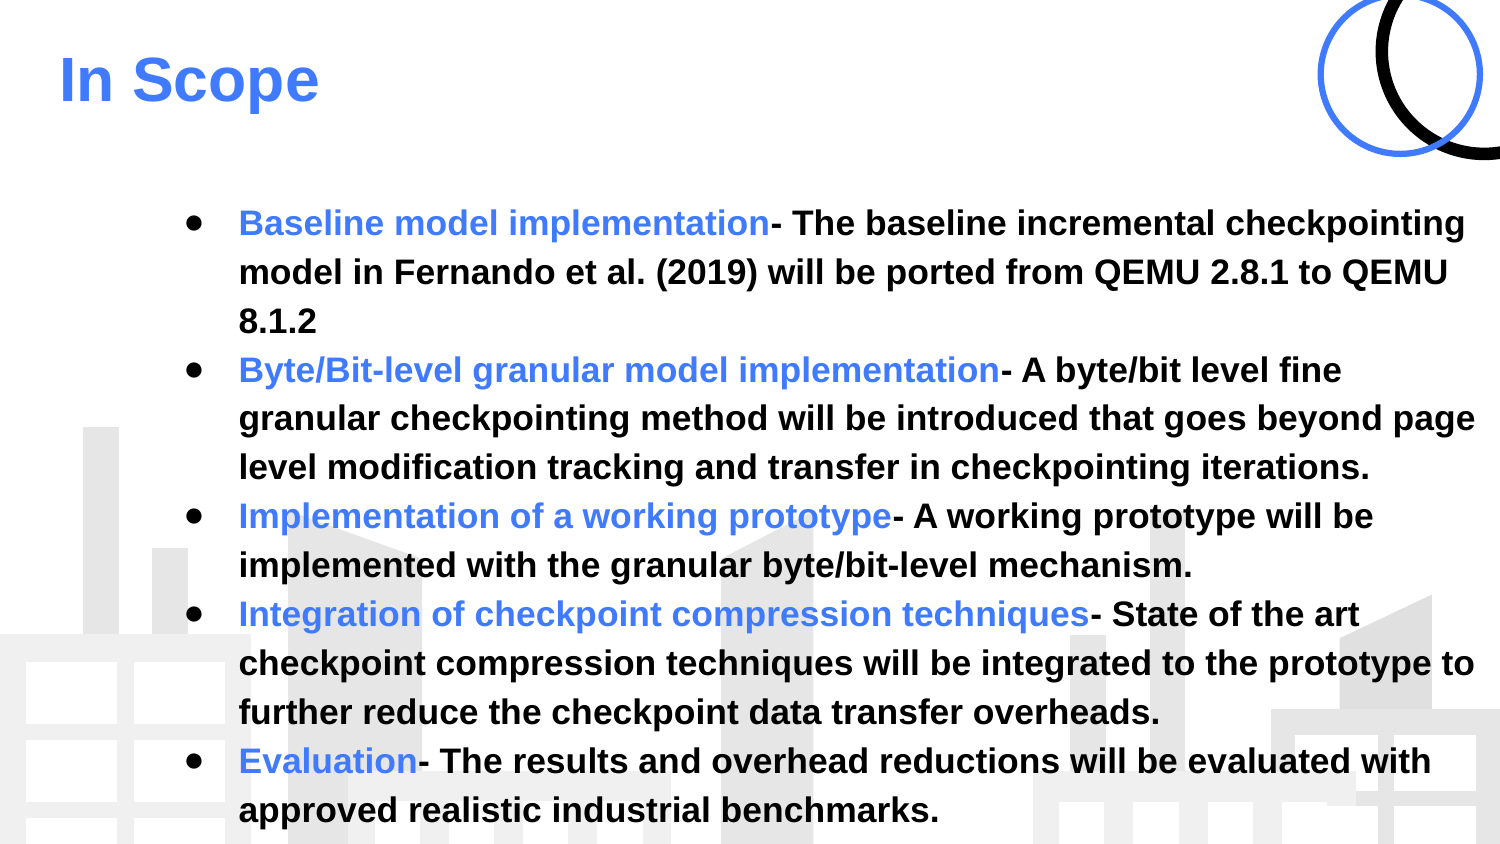

In Scope

Baseline model implementation- The baseline incremental checkpointing model in Fernando et al. (2019) will be ported from QEMU 2.8.1 to QEMU 8.1.2
Byte/Bit-level granular model implementation- A byte/bit level fine granular checkpointing method will be introduced that goes beyond page level modification tracking and transfer in checkpointing iterations.
Implementation of a working prototype- A working prototype will be implemented with the granular byte/bit-level mechanism.
Integration of checkpoint compression techniques- State of the art checkpoint compression techniques will be integrated to the prototype to further reduce the checkpoint data transfer overheads.
Evaluation- The results and overhead reductions will be evaluated with approved realistic industrial benchmarks.